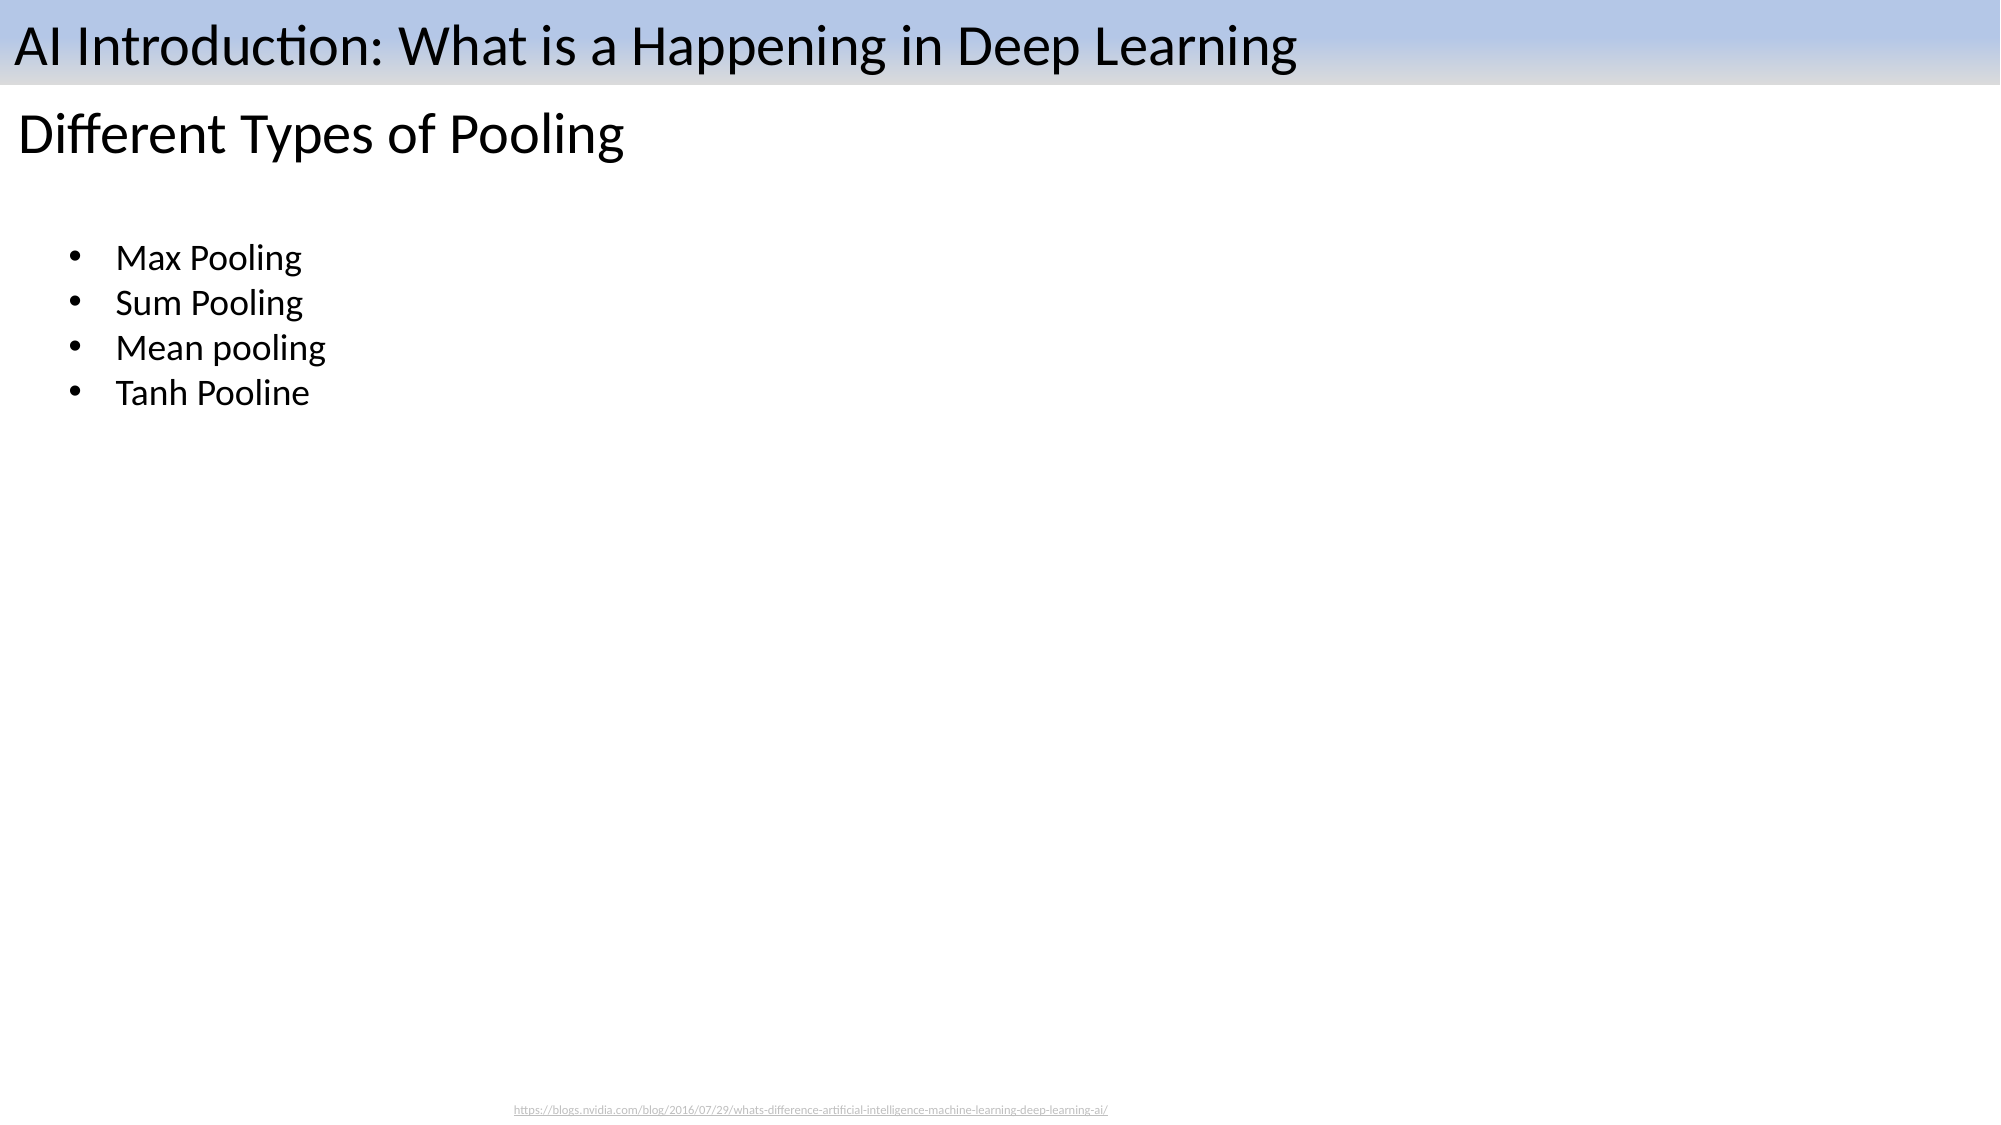

AI Introduction: What is a Happening in Deep Learning
Different Types of Pooling
Max Pooling
Sum Pooling
Mean pooling
Tanh Pooline
https://blogs.nvidia.com/blog/2016/07/29/whats-difference-artificial-intelligence-machine-learning-deep-learning-ai/